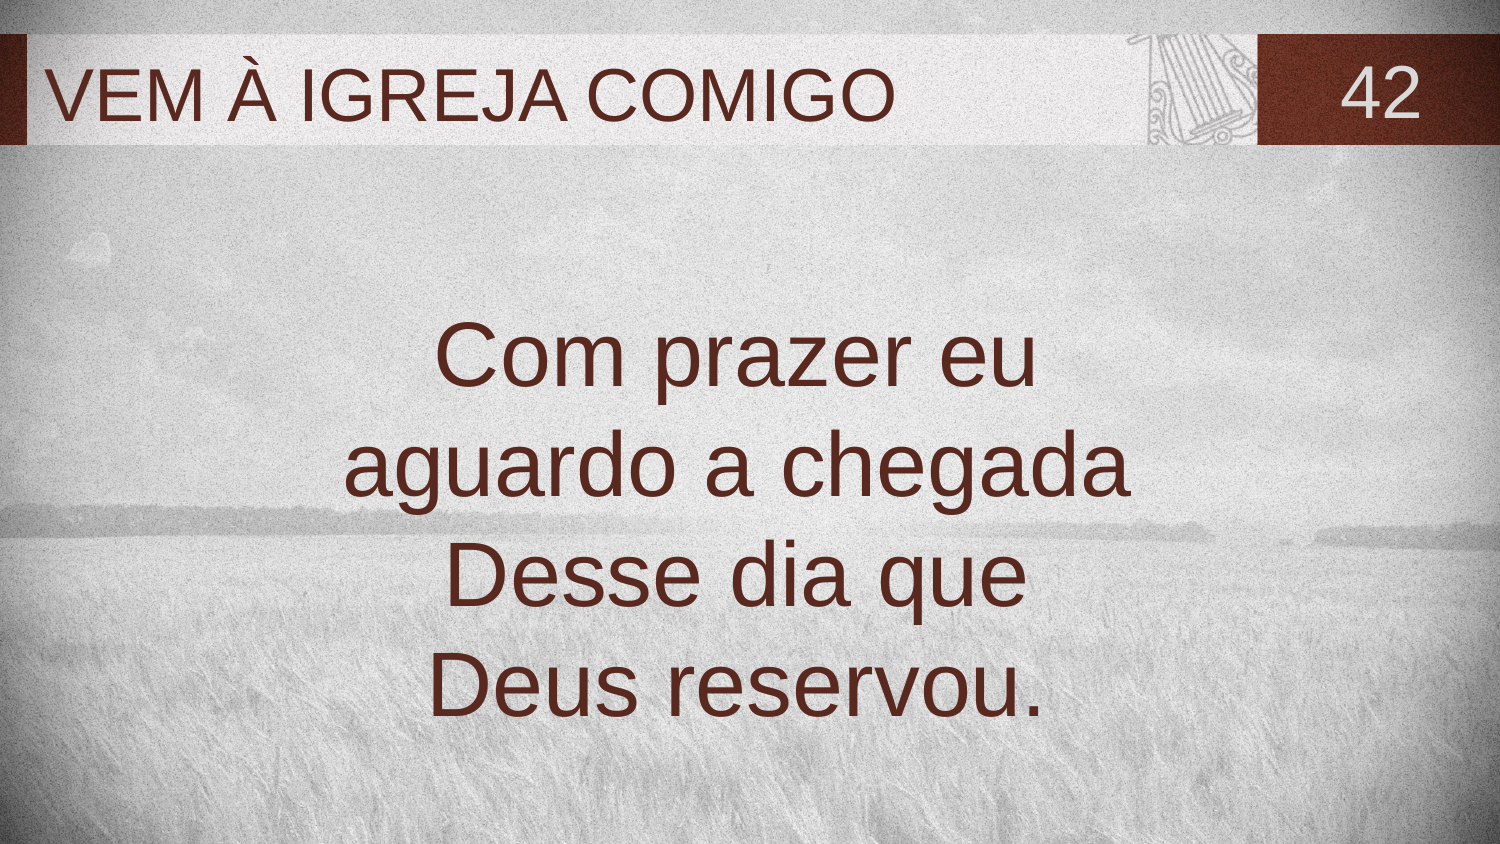

# VEM À IGREJA COMIGO
42
Com prazer eu
aguardo a chegada
Desse dia que
Deus reservou.